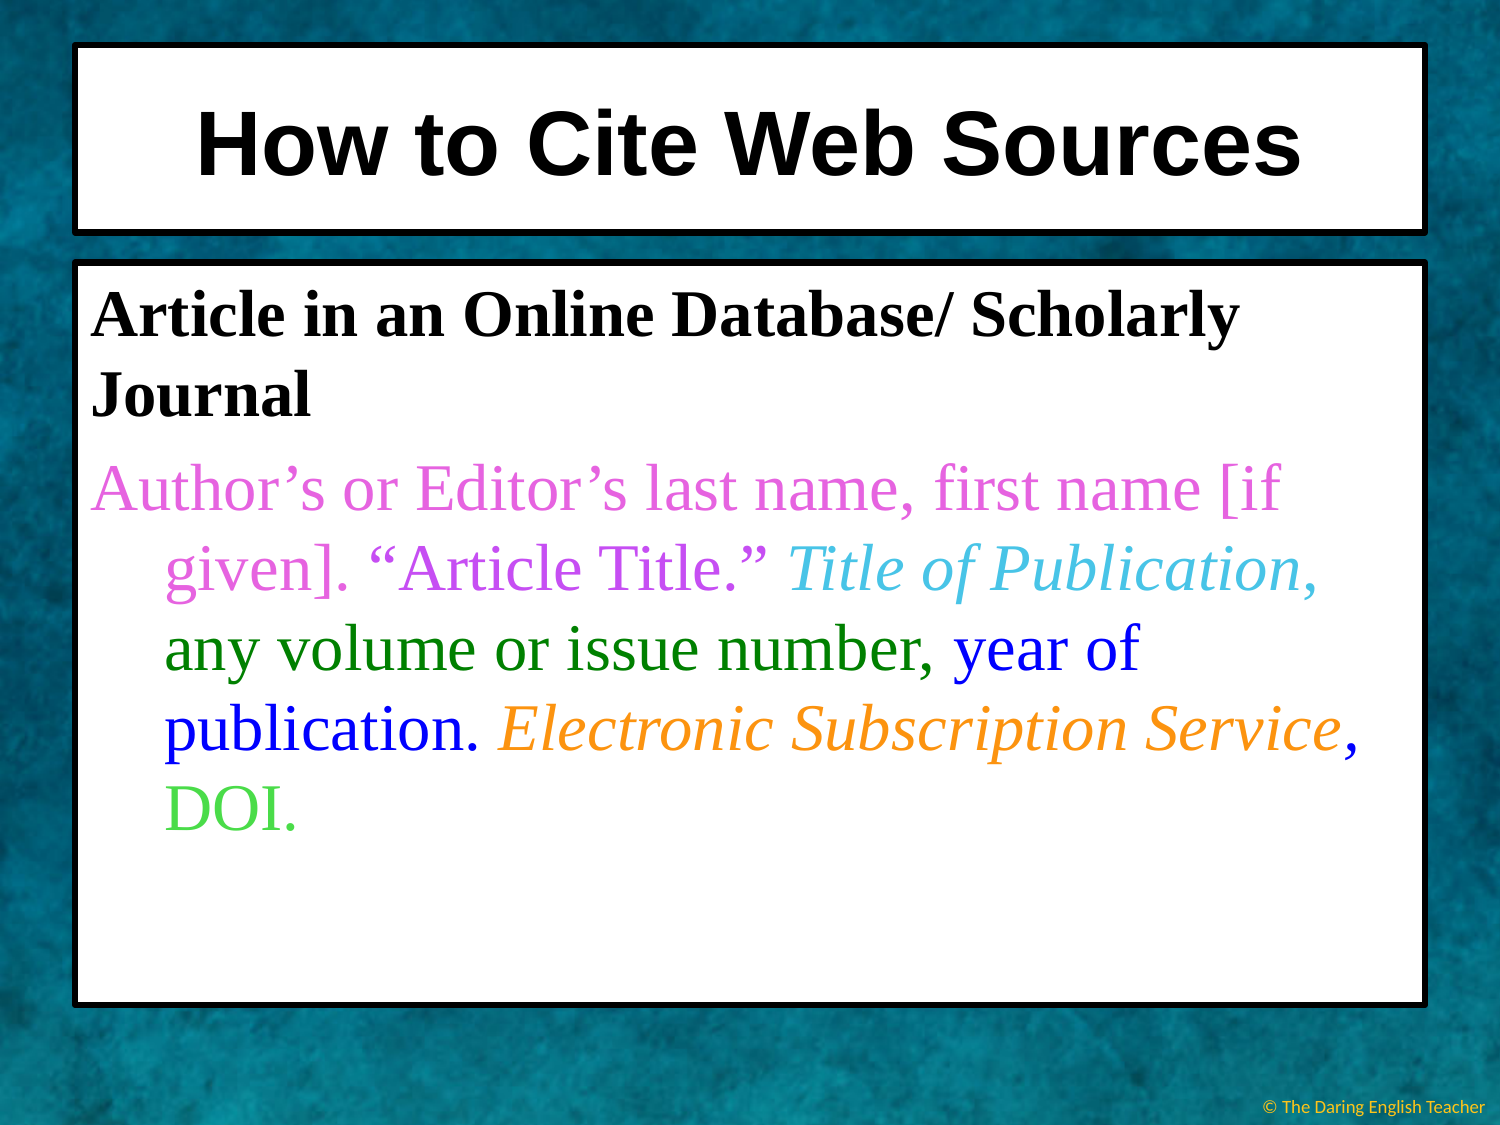

# How to Cite Web Sources
Article in an Online Database/ Scholarly Journal
Author’s or Editor’s last name, first name [if given]. “Article Title.” Title of Publication, any volume or issue number, year of publication. Electronic Subscription Service, DOI.